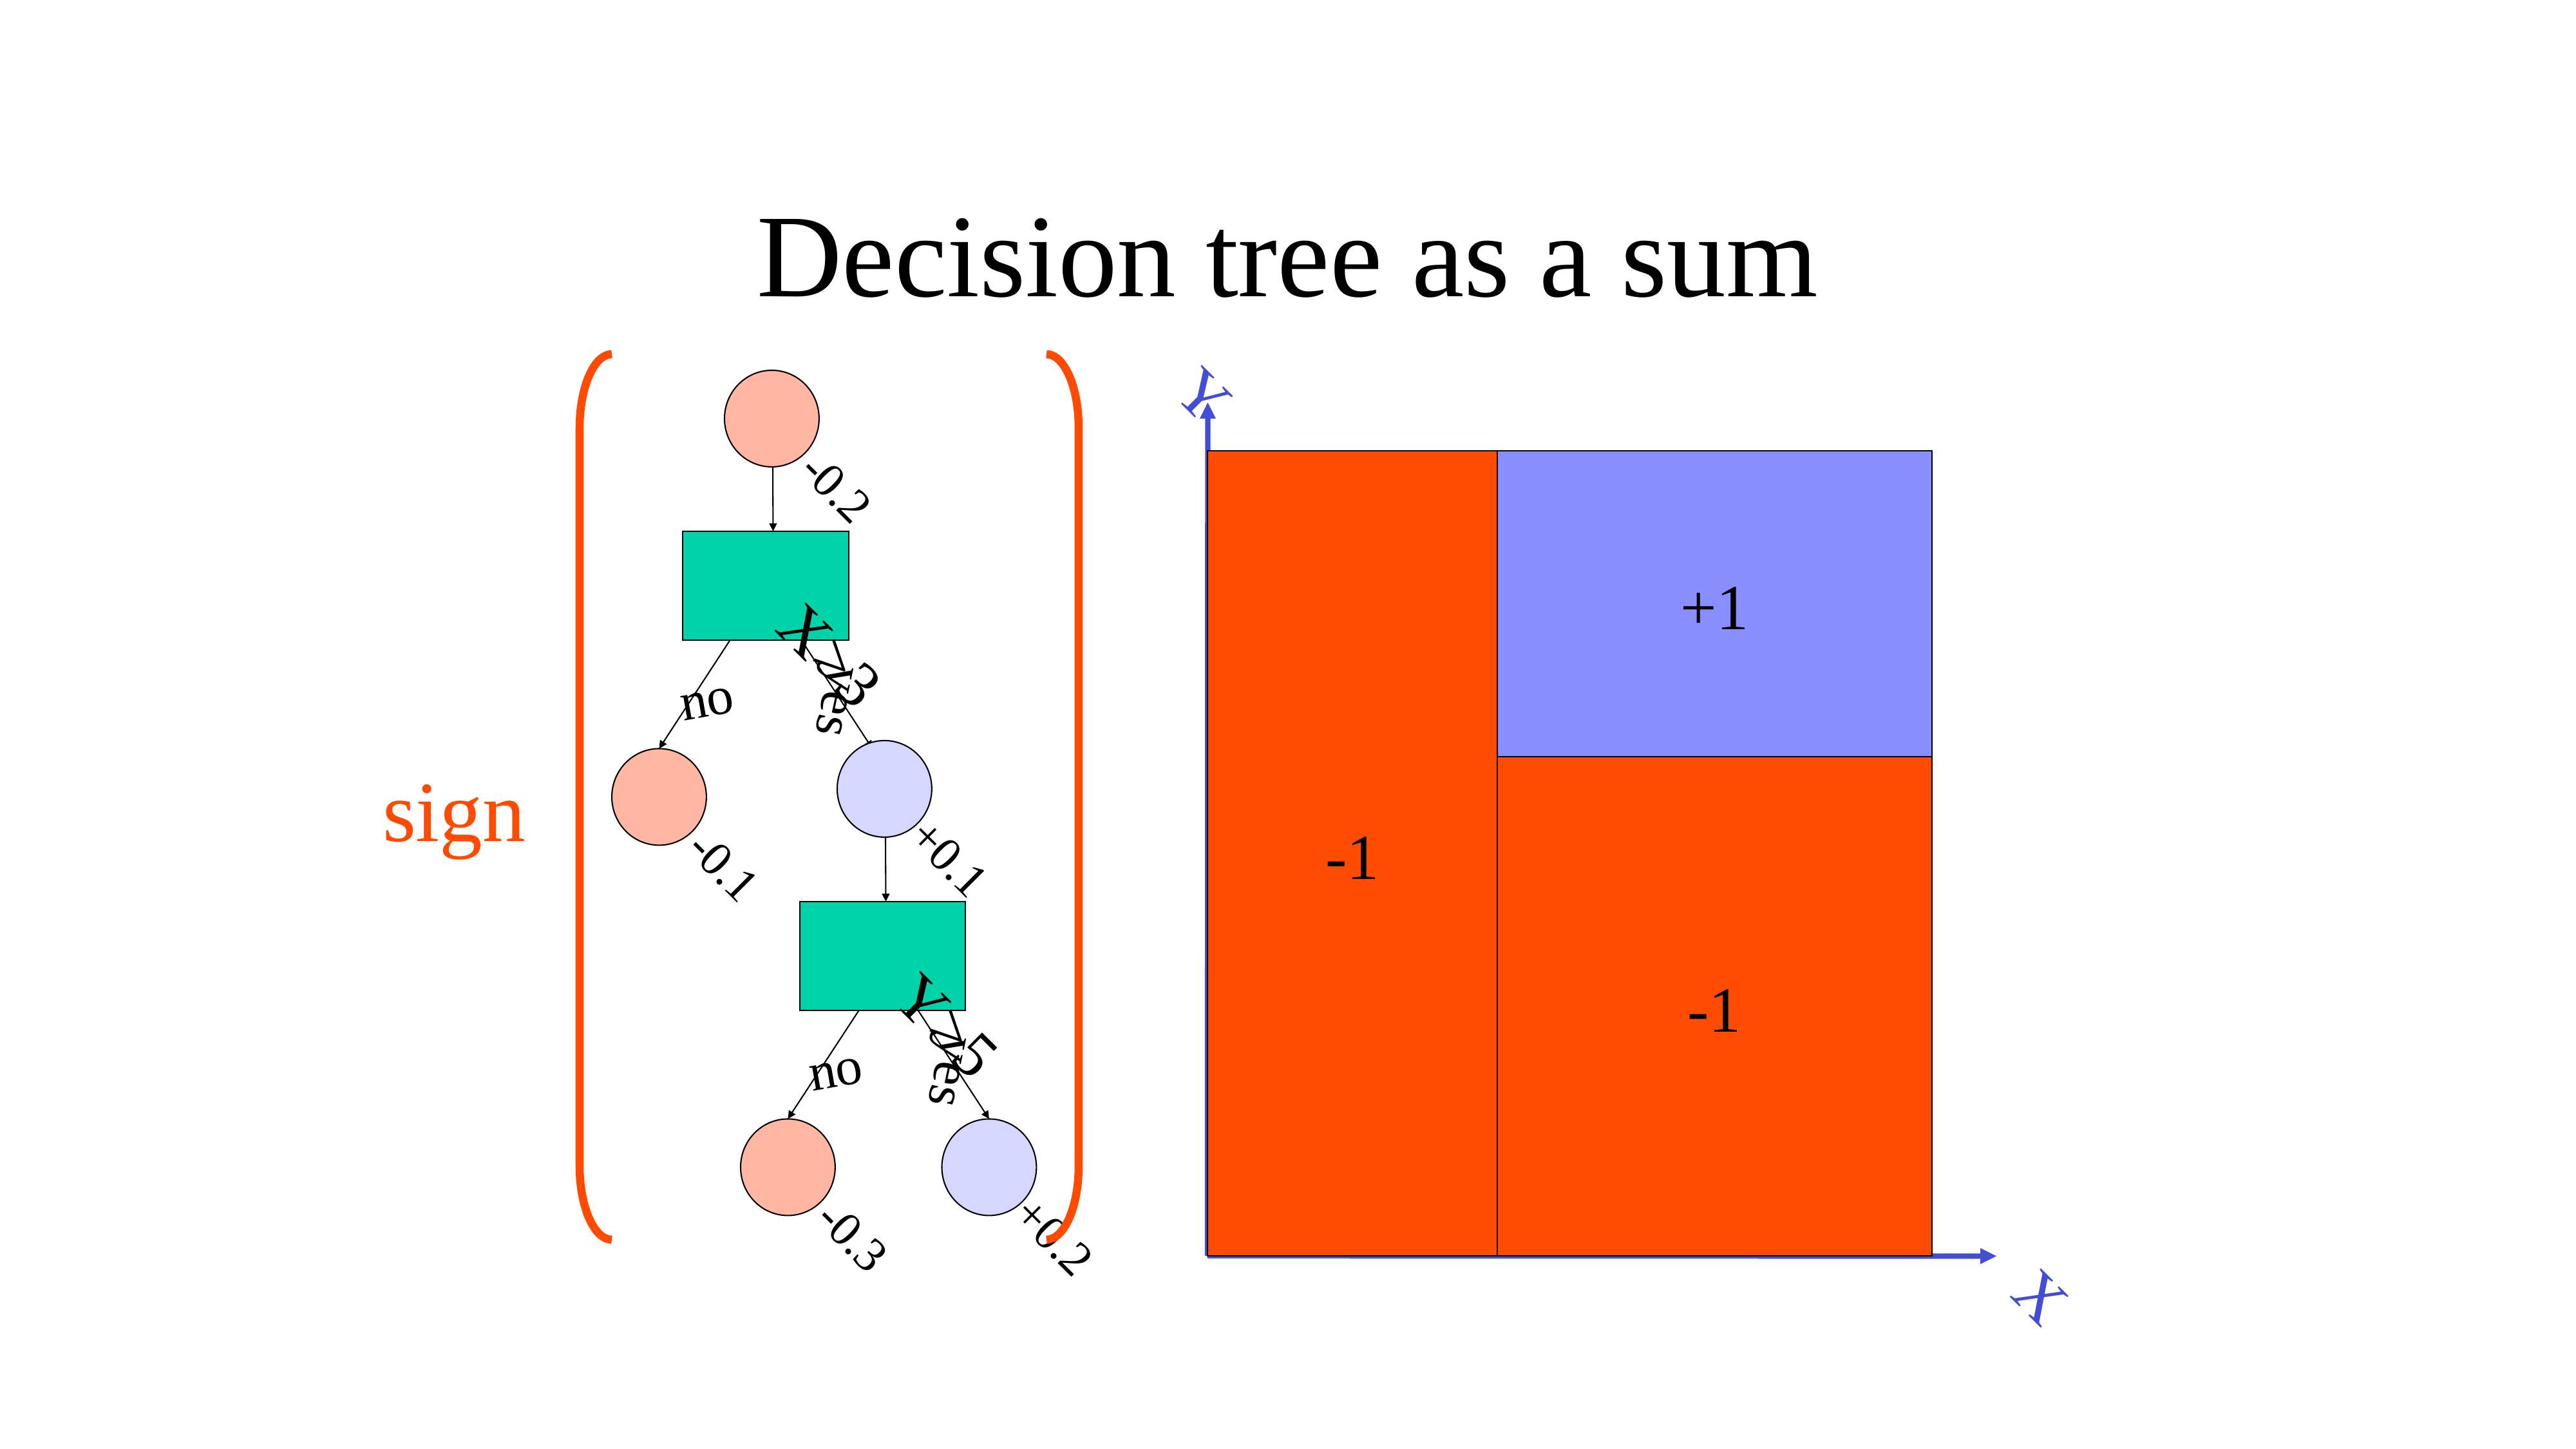

# Decision tree as a sum
Y

X

sign

-0.2

-0.2

-0.1

+0.1

-1

+1

-1

+0.2

-0.3

X>3
yes

no

+0.1

-0.1

Y>5
yes

no

-0.3

+0.2